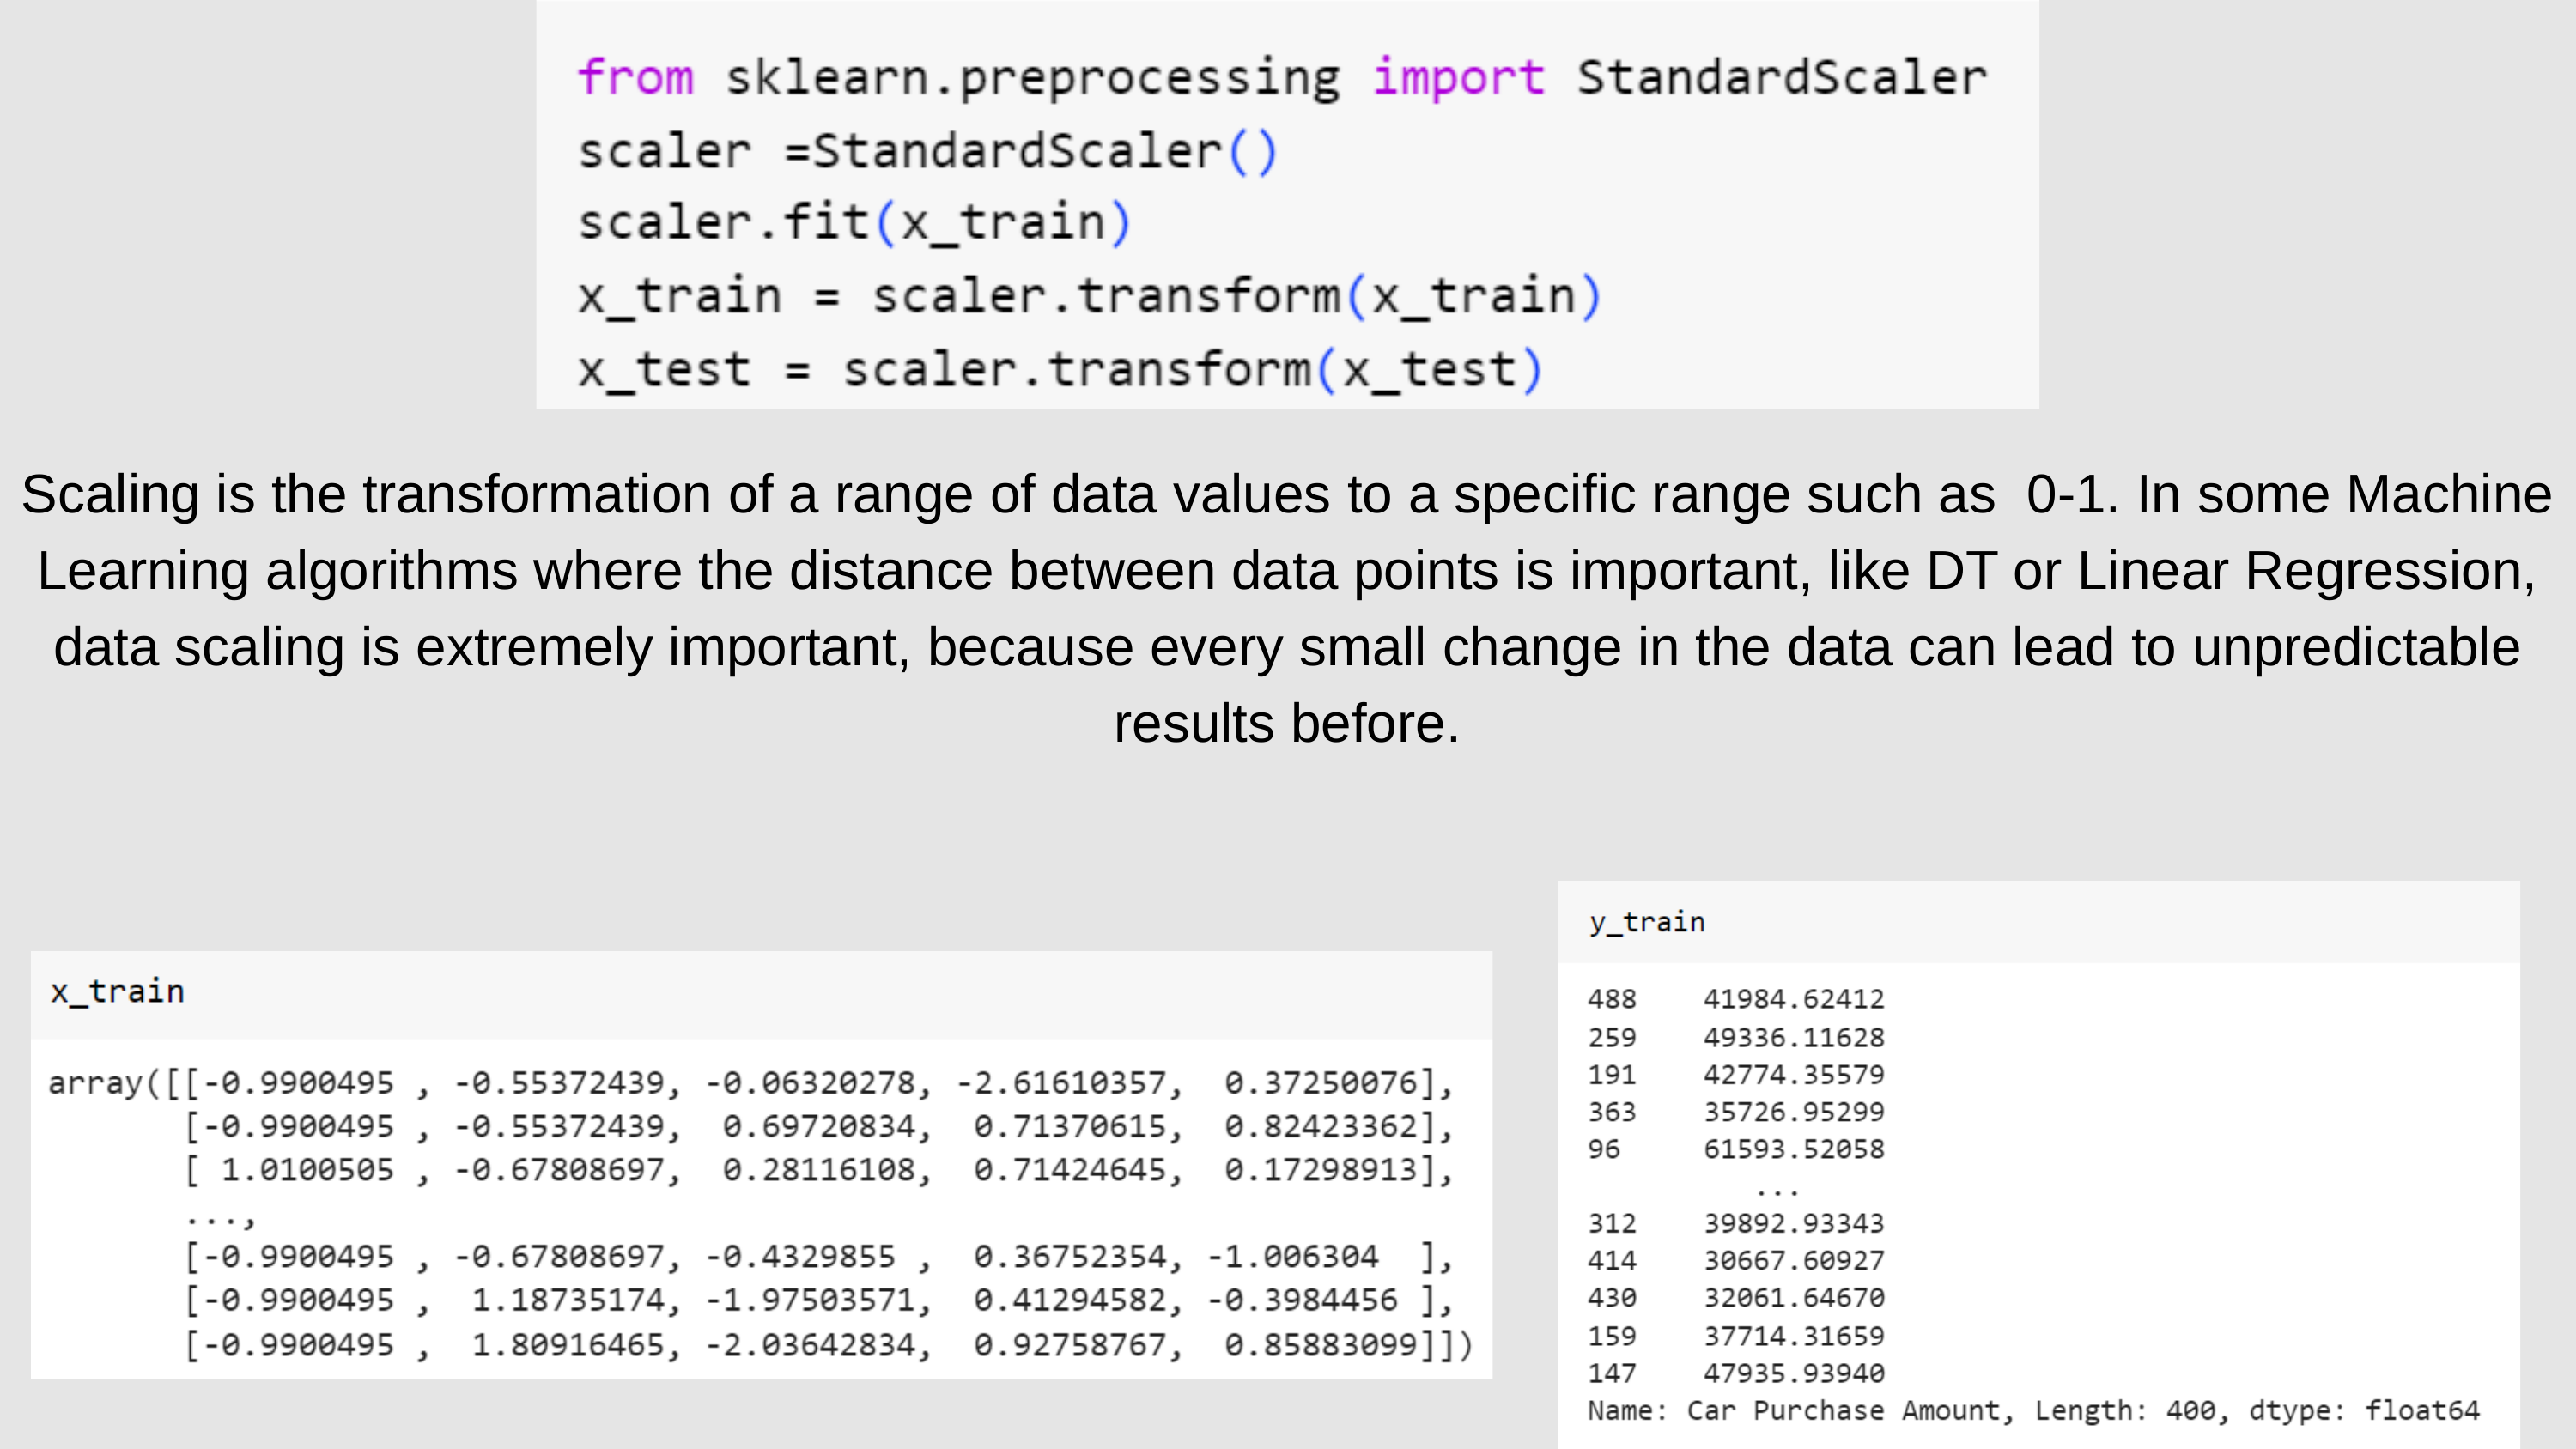

Scaling is the transformation of a range of data values ​​to a specific range such as  0-1. In some Machine Learning algorithms where the distance between data points is important, like DT or Linear Regression, data scaling is extremely important, because every small change in the data can lead to unpredictable results before.